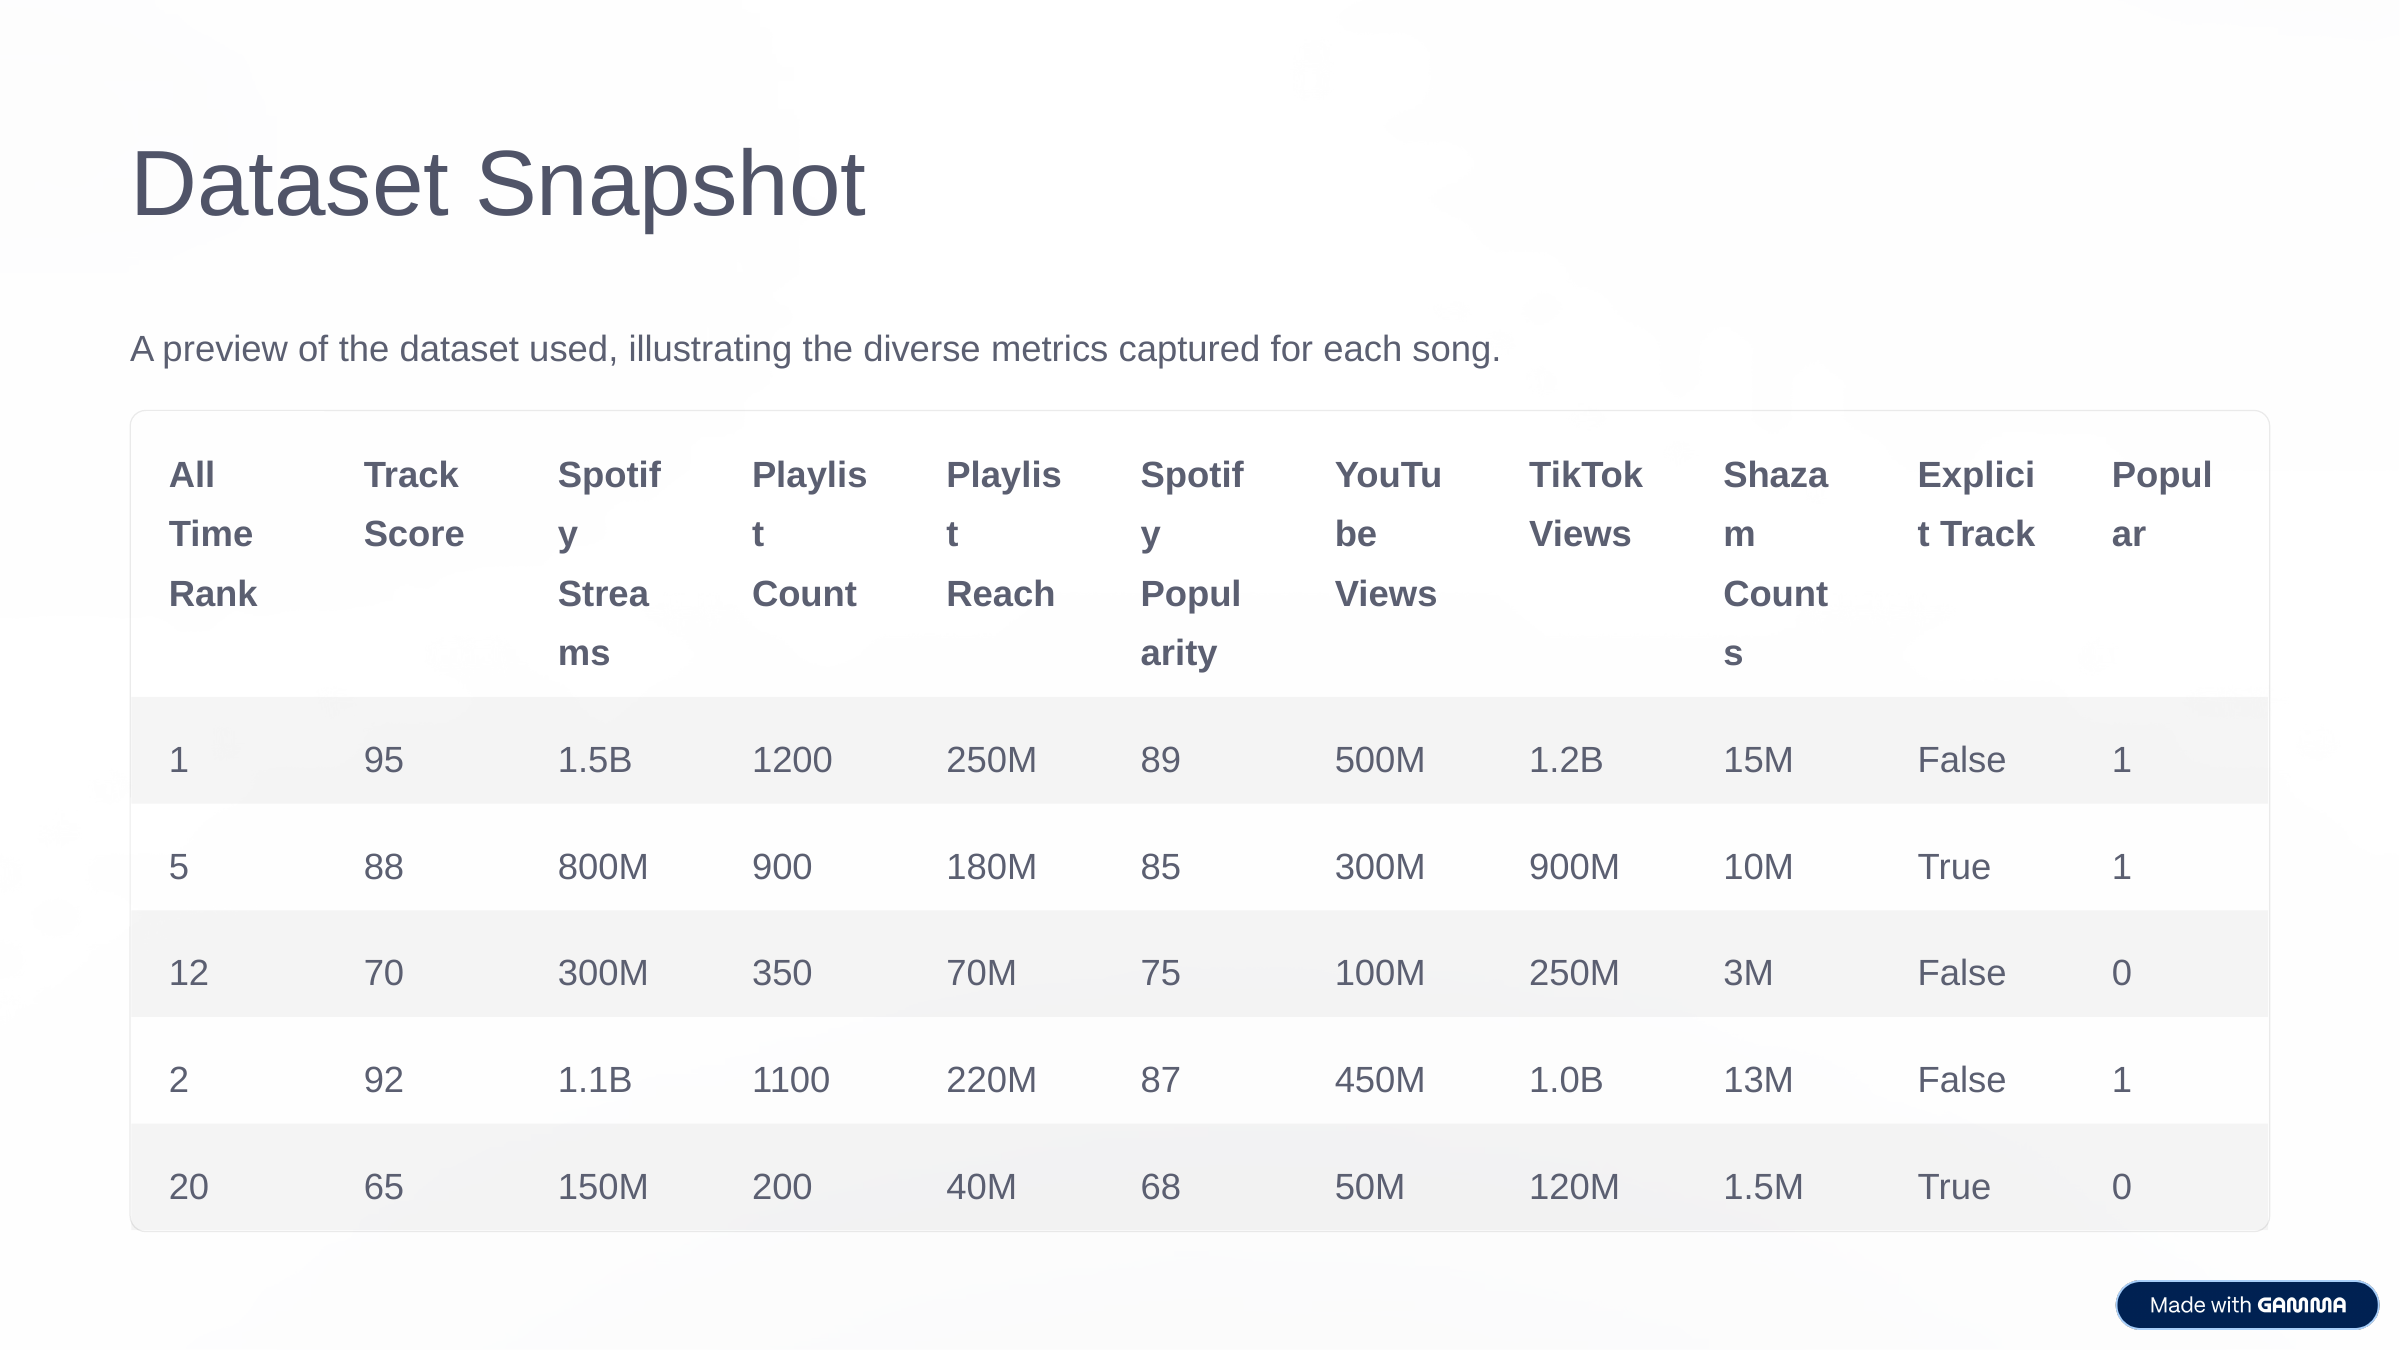

Dataset Snapshot
A preview of the dataset used, illustrating the diverse metrics captured for each song.

All Time Rank
Track Score
Spotify Streams
Playlist Count
Playlist Reach
Spotify Popularity
YouTube Views
TikTok Views
Shazam Counts
Explicit Track
Popular

1
95
1.5B
1200
250M
89
500M
1.2B
15M
False
1

5
88
800M
900
180M
85
300M
900M
10M
True
1

12
70
300M
350
70M
75
100M
250M
3M
False
0

2
92
1.1B
1100
220M
87
450M
1.0B
13M
False
1

20
65
150M
200
40M
68
50M
120M
1.5M
True
0